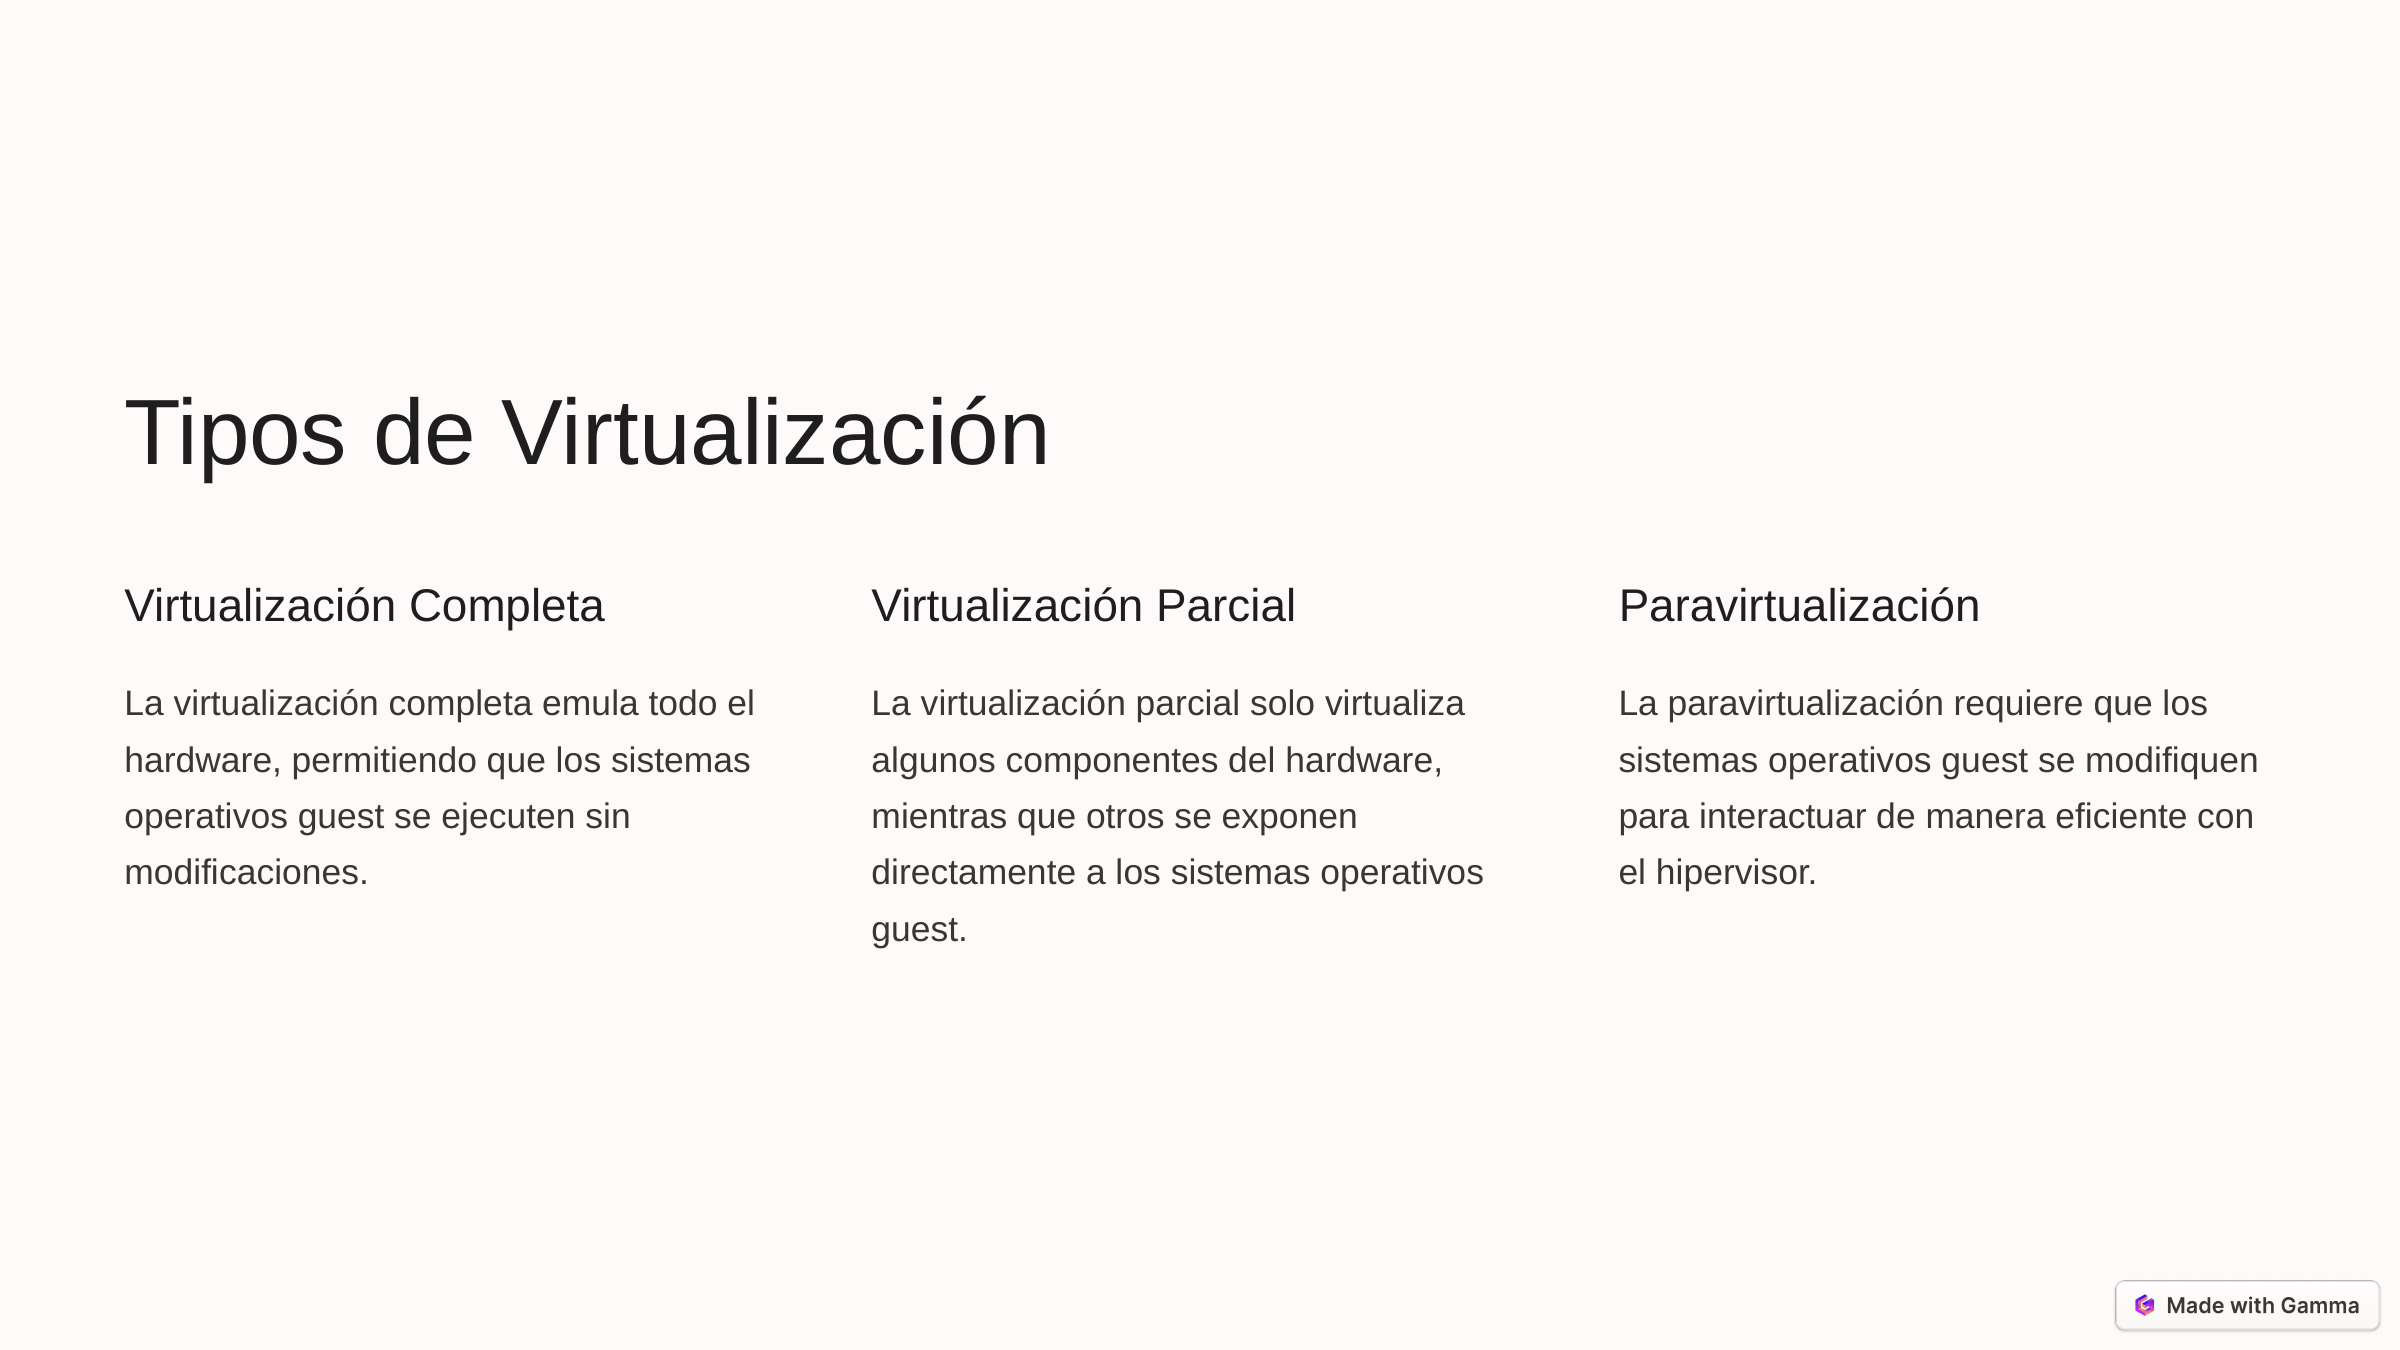

Tipos de Virtualización
Virtualización Completa
Virtualización Parcial
Paravirtualización
La virtualización completa emula todo el hardware, permitiendo que los sistemas operativos guest se ejecuten sin modificaciones.
La virtualización parcial solo virtualiza algunos componentes del hardware, mientras que otros se exponen directamente a los sistemas operativos guest.
La paravirtualización requiere que los sistemas operativos guest se modifiquen para interactuar de manera eficiente con el hipervisor.